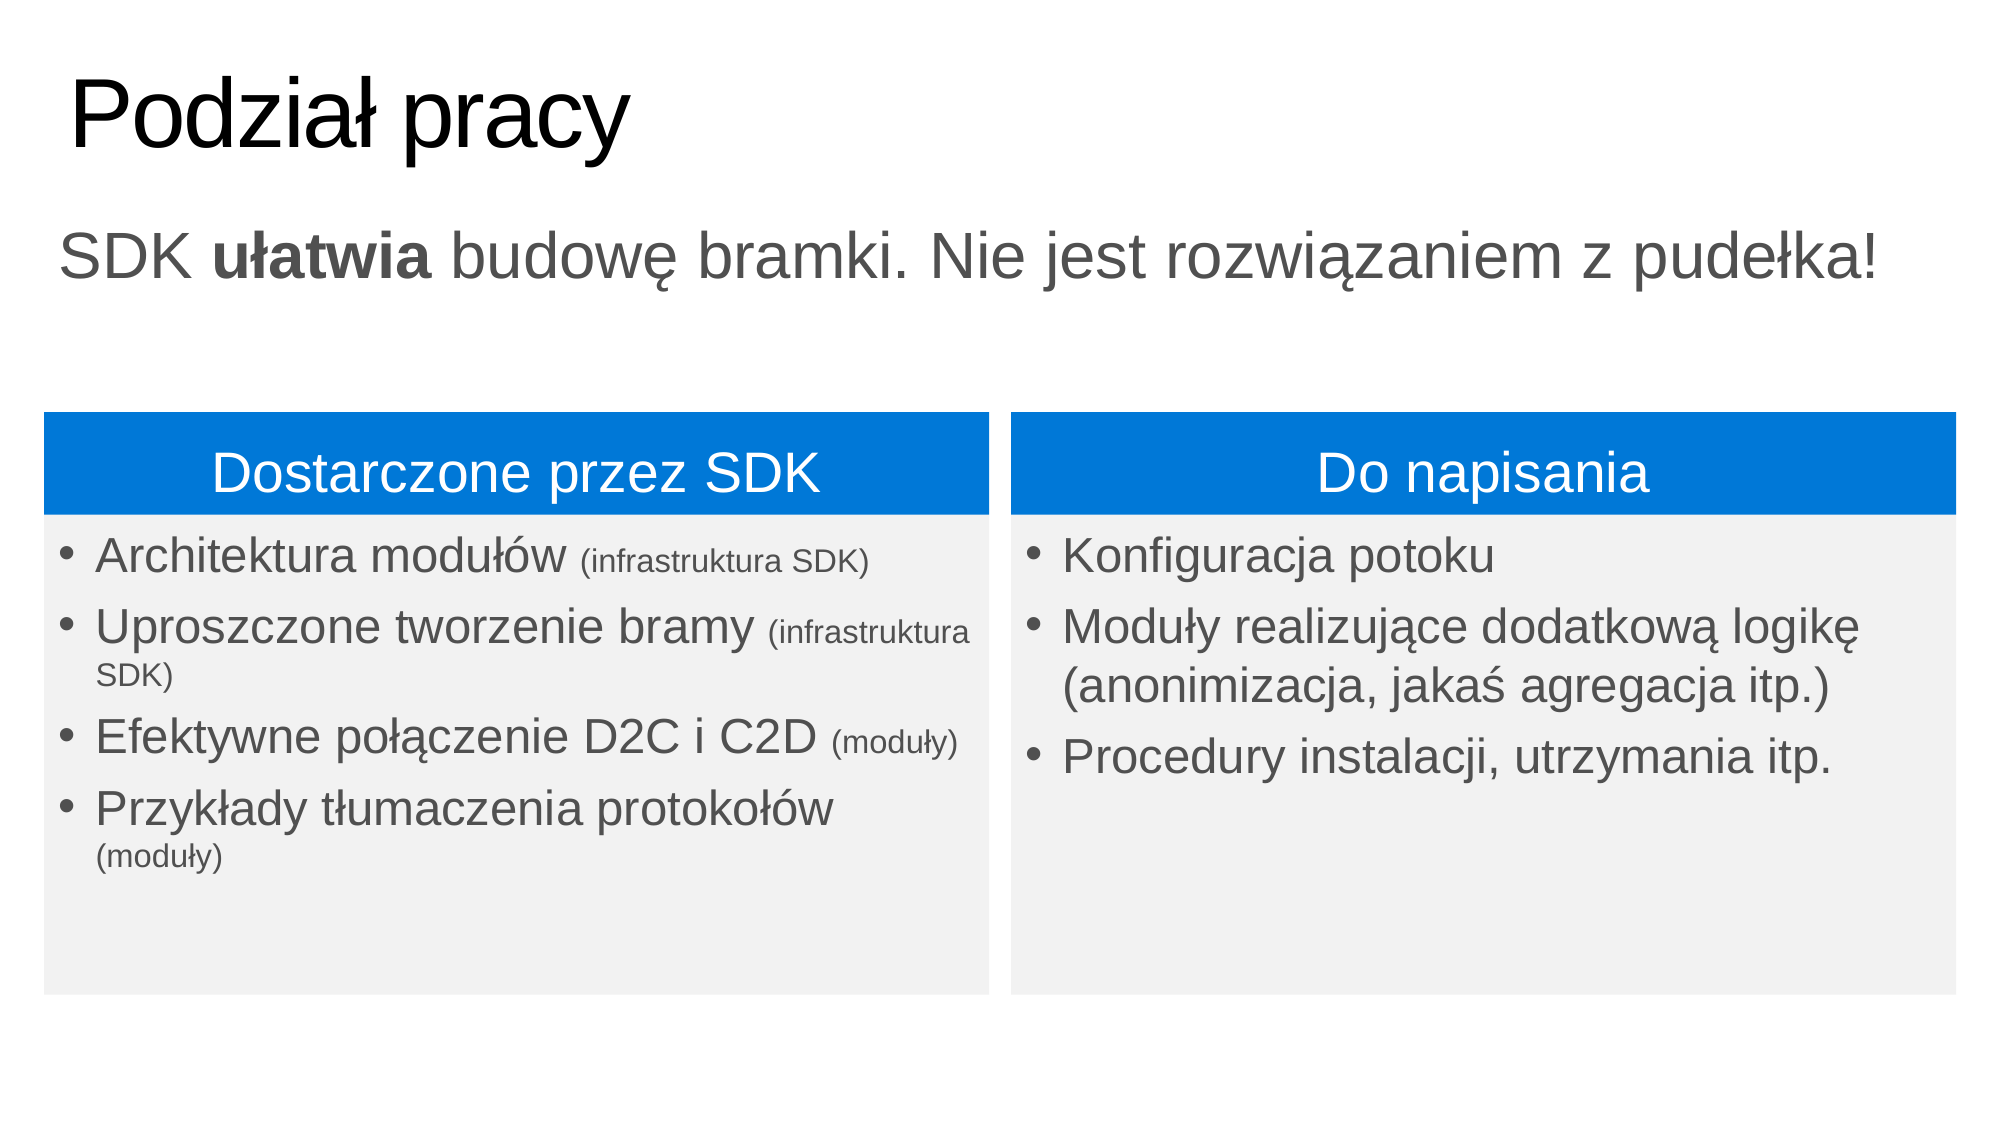

# Podział pracy
SDK ułatwia budowę bramki. Nie jest rozwiązaniem z pudełka!
Dostarczone przez SDK
Do napisania
Architektura modułów (infrastruktura SDK)
Uproszczone tworzenie bramy (infrastruktura SDK)
Efektywne połączenie D2C i C2D (moduły)
Przykłady tłumaczenia protokołów (moduły)
Konfiguracja potoku
Moduły realizujące dodatkową logikę (anonimizacja, jakaś agregacja itp.)
Procedury instalacji, utrzymania itp.